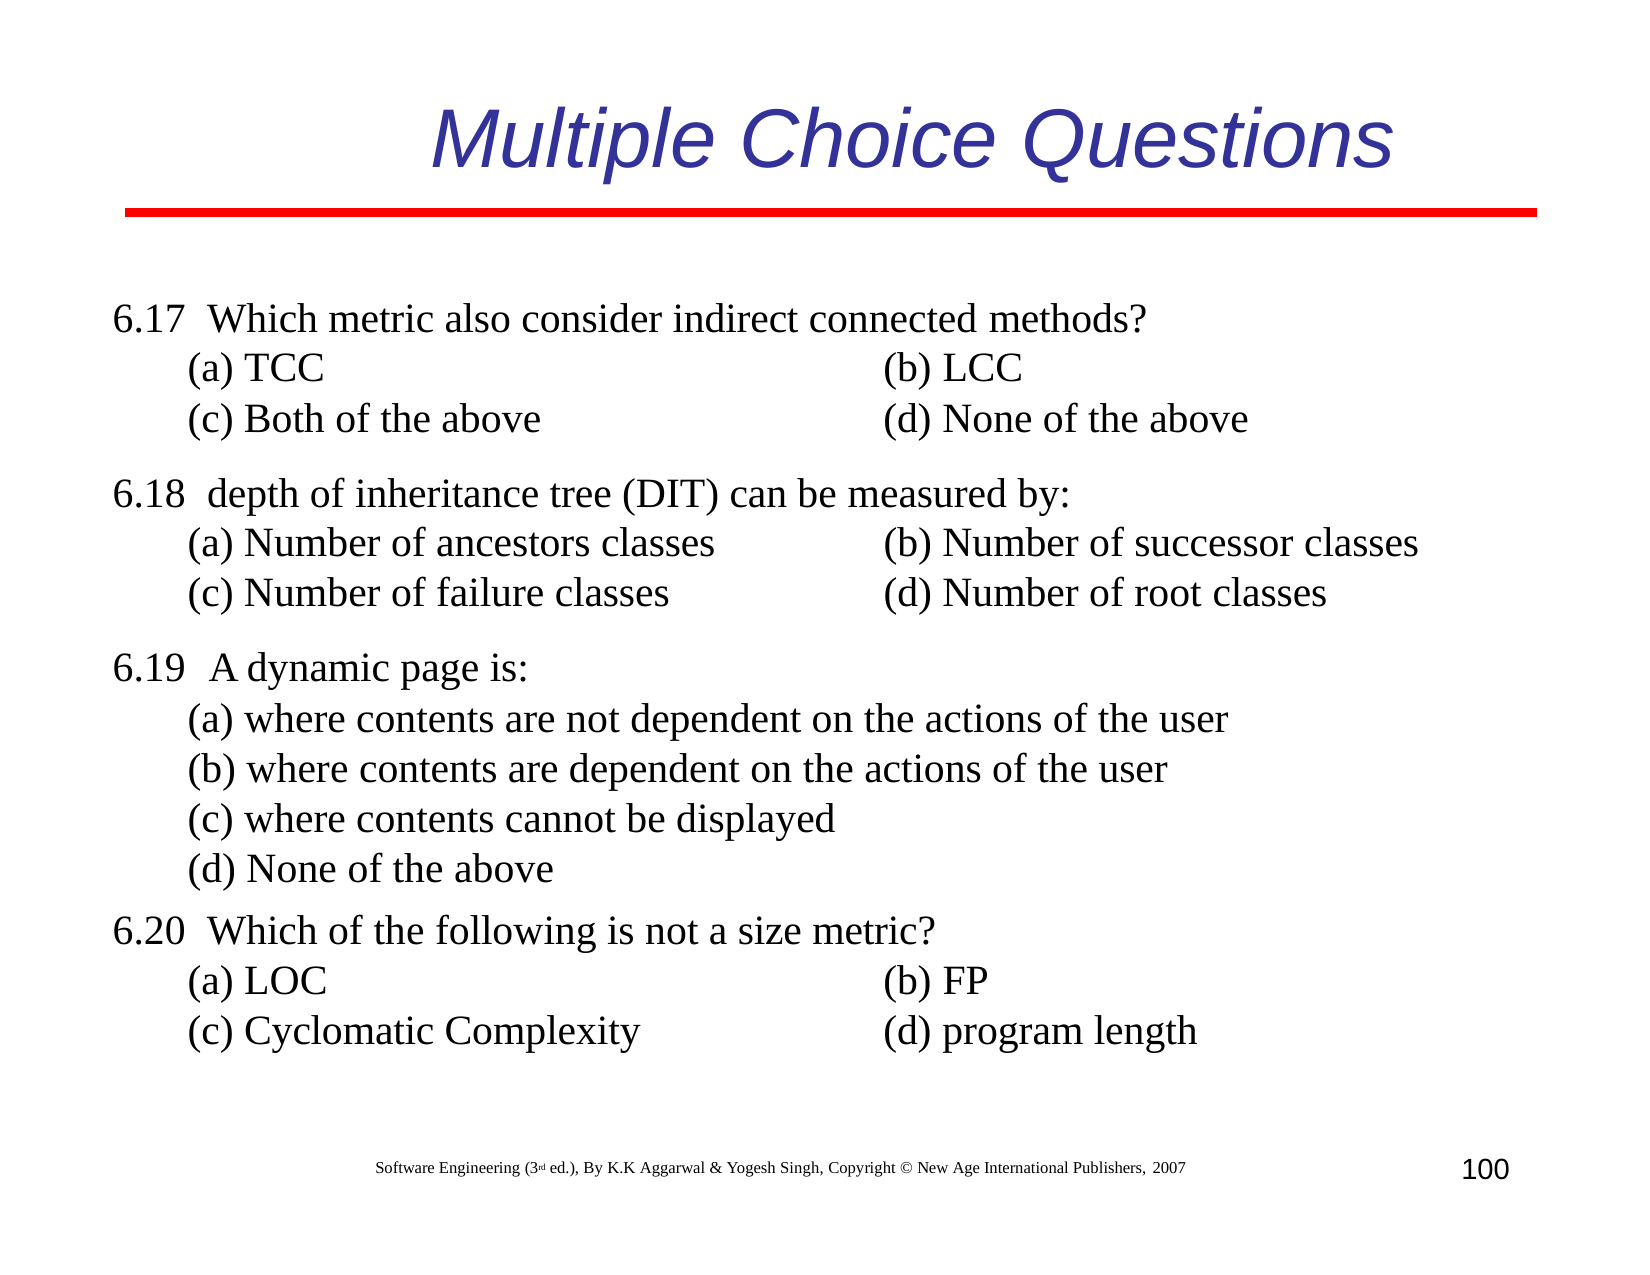

# Multiple Choice Questions

6.17  Which metric also consider indirect connected methods?
(a) TCC
(c) Both of the above
(b) LCC
(d) None of the above
6.18  depth of inheritance tree (DIT) can be measured by:
(a) Number of ancestors classes
(c) Number of failure classes
6.19	A dynamic page is:
(b) Number of successor classes
(d) Number of root classes
where contents are not dependent on the actions of the user
where contents are dependent on the actions of the user
where contents cannot be displayed
None of the above
6.20  Which of the following is not a size metric?
(a) LOC
(c) Cyclomatic Complexity
(b) FP
(d) program length
100
Software Engineering (3rd  ed.), By K.K Aggarwal & Yogesh Singh, Copyright © New Age International Publishers, 2007